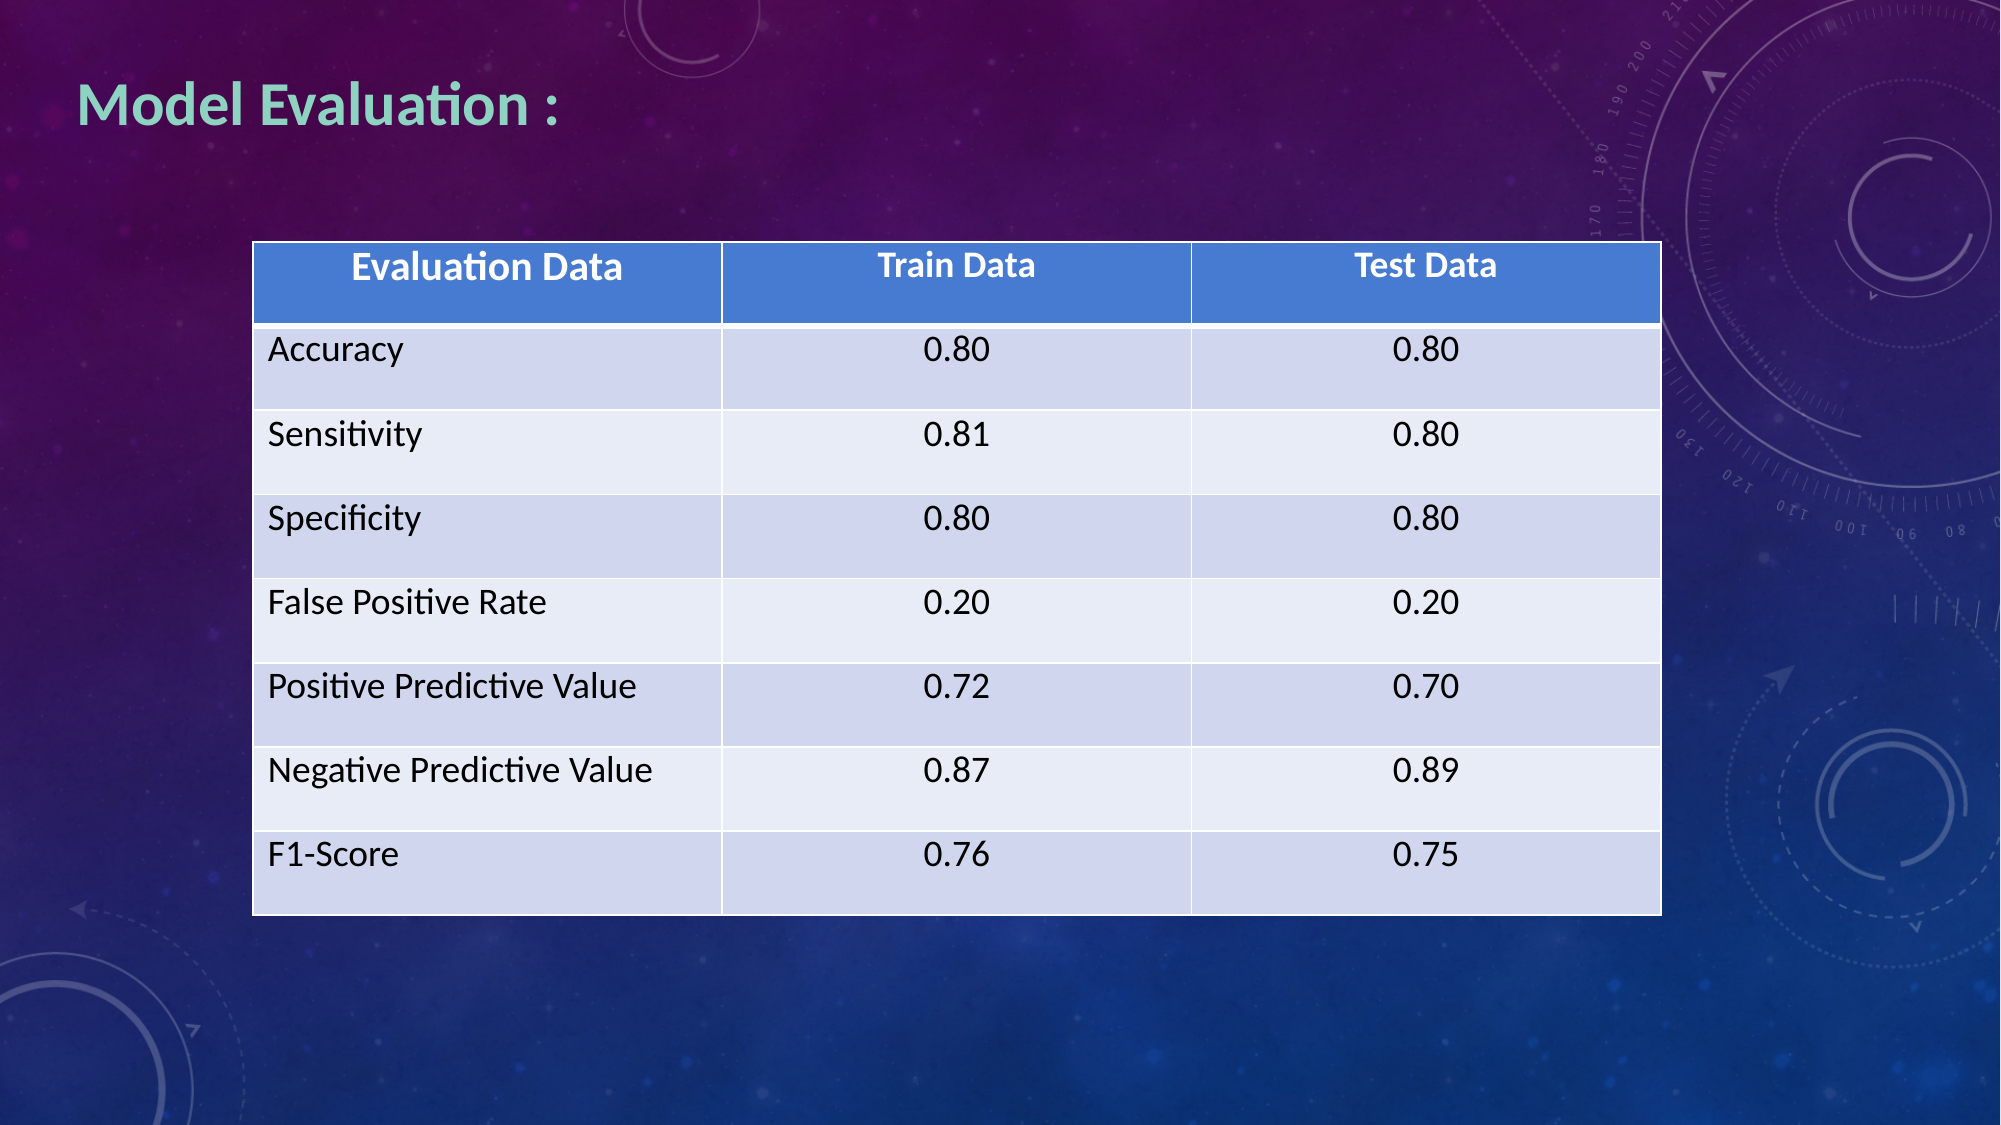

Model Evaluation :
| Evaluation Data | Train Data | Test Data |
| --- | --- | --- |
| Accuracy | 0.80 | 0.80 |
| Sensitivity | 0.81 | 0.80 |
| Specificity | 0.80 | 0.80 |
| False Positive Rate | 0.20 | 0.20 |
| Positive Predictive Value | 0.72 | 0.70 |
| Negative Predictive Value | 0.87 | 0.89 |
| F1-Score | 0.76 | 0.75 |